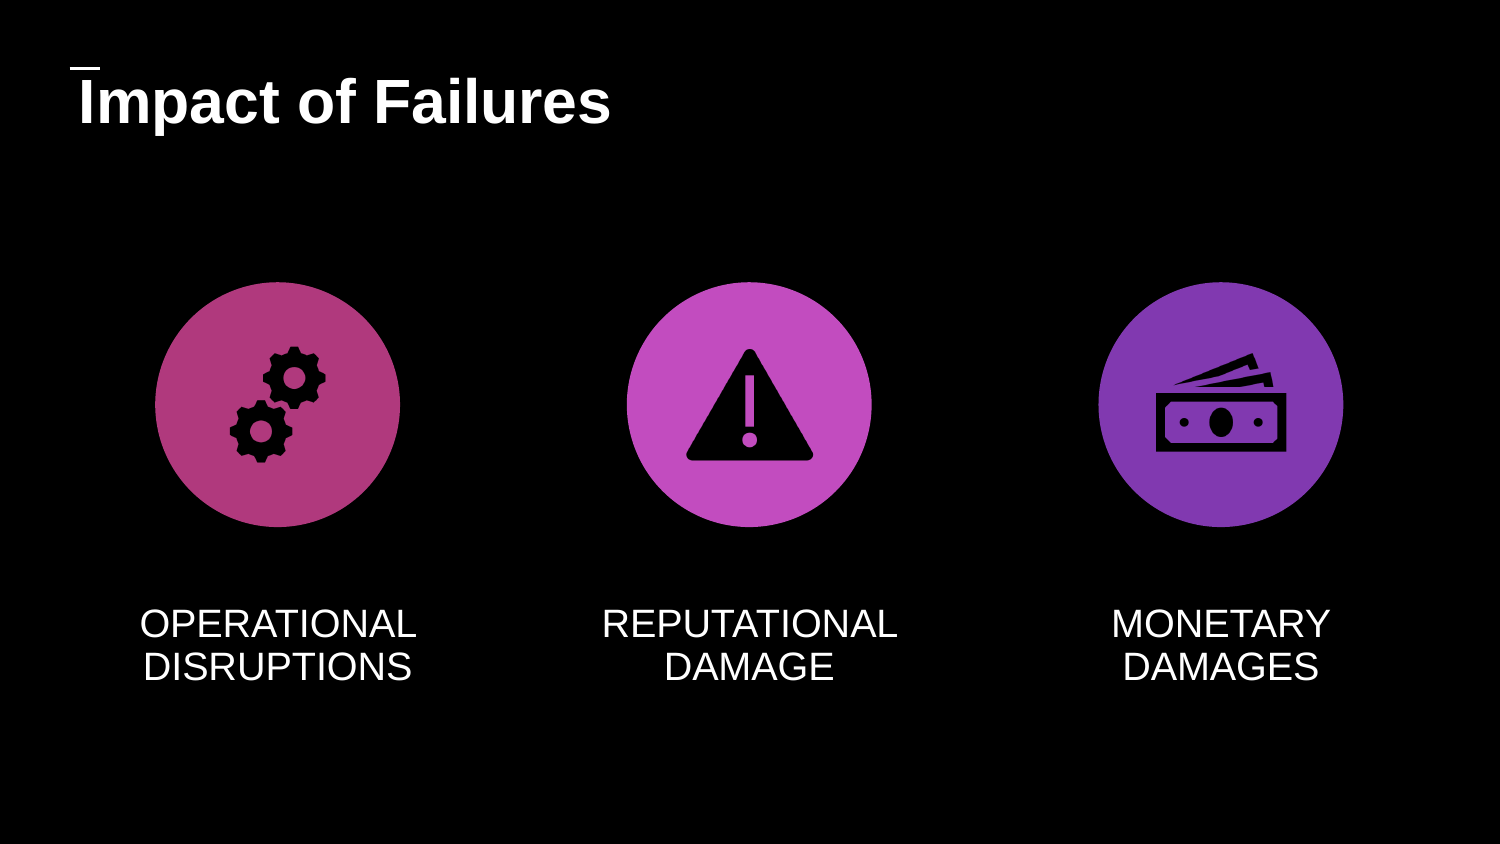

# Impact of Failures

OPERATIONAL DISRUPTIONS

REPUTATIONAL DAMAGE

MONETARY DAMAGES